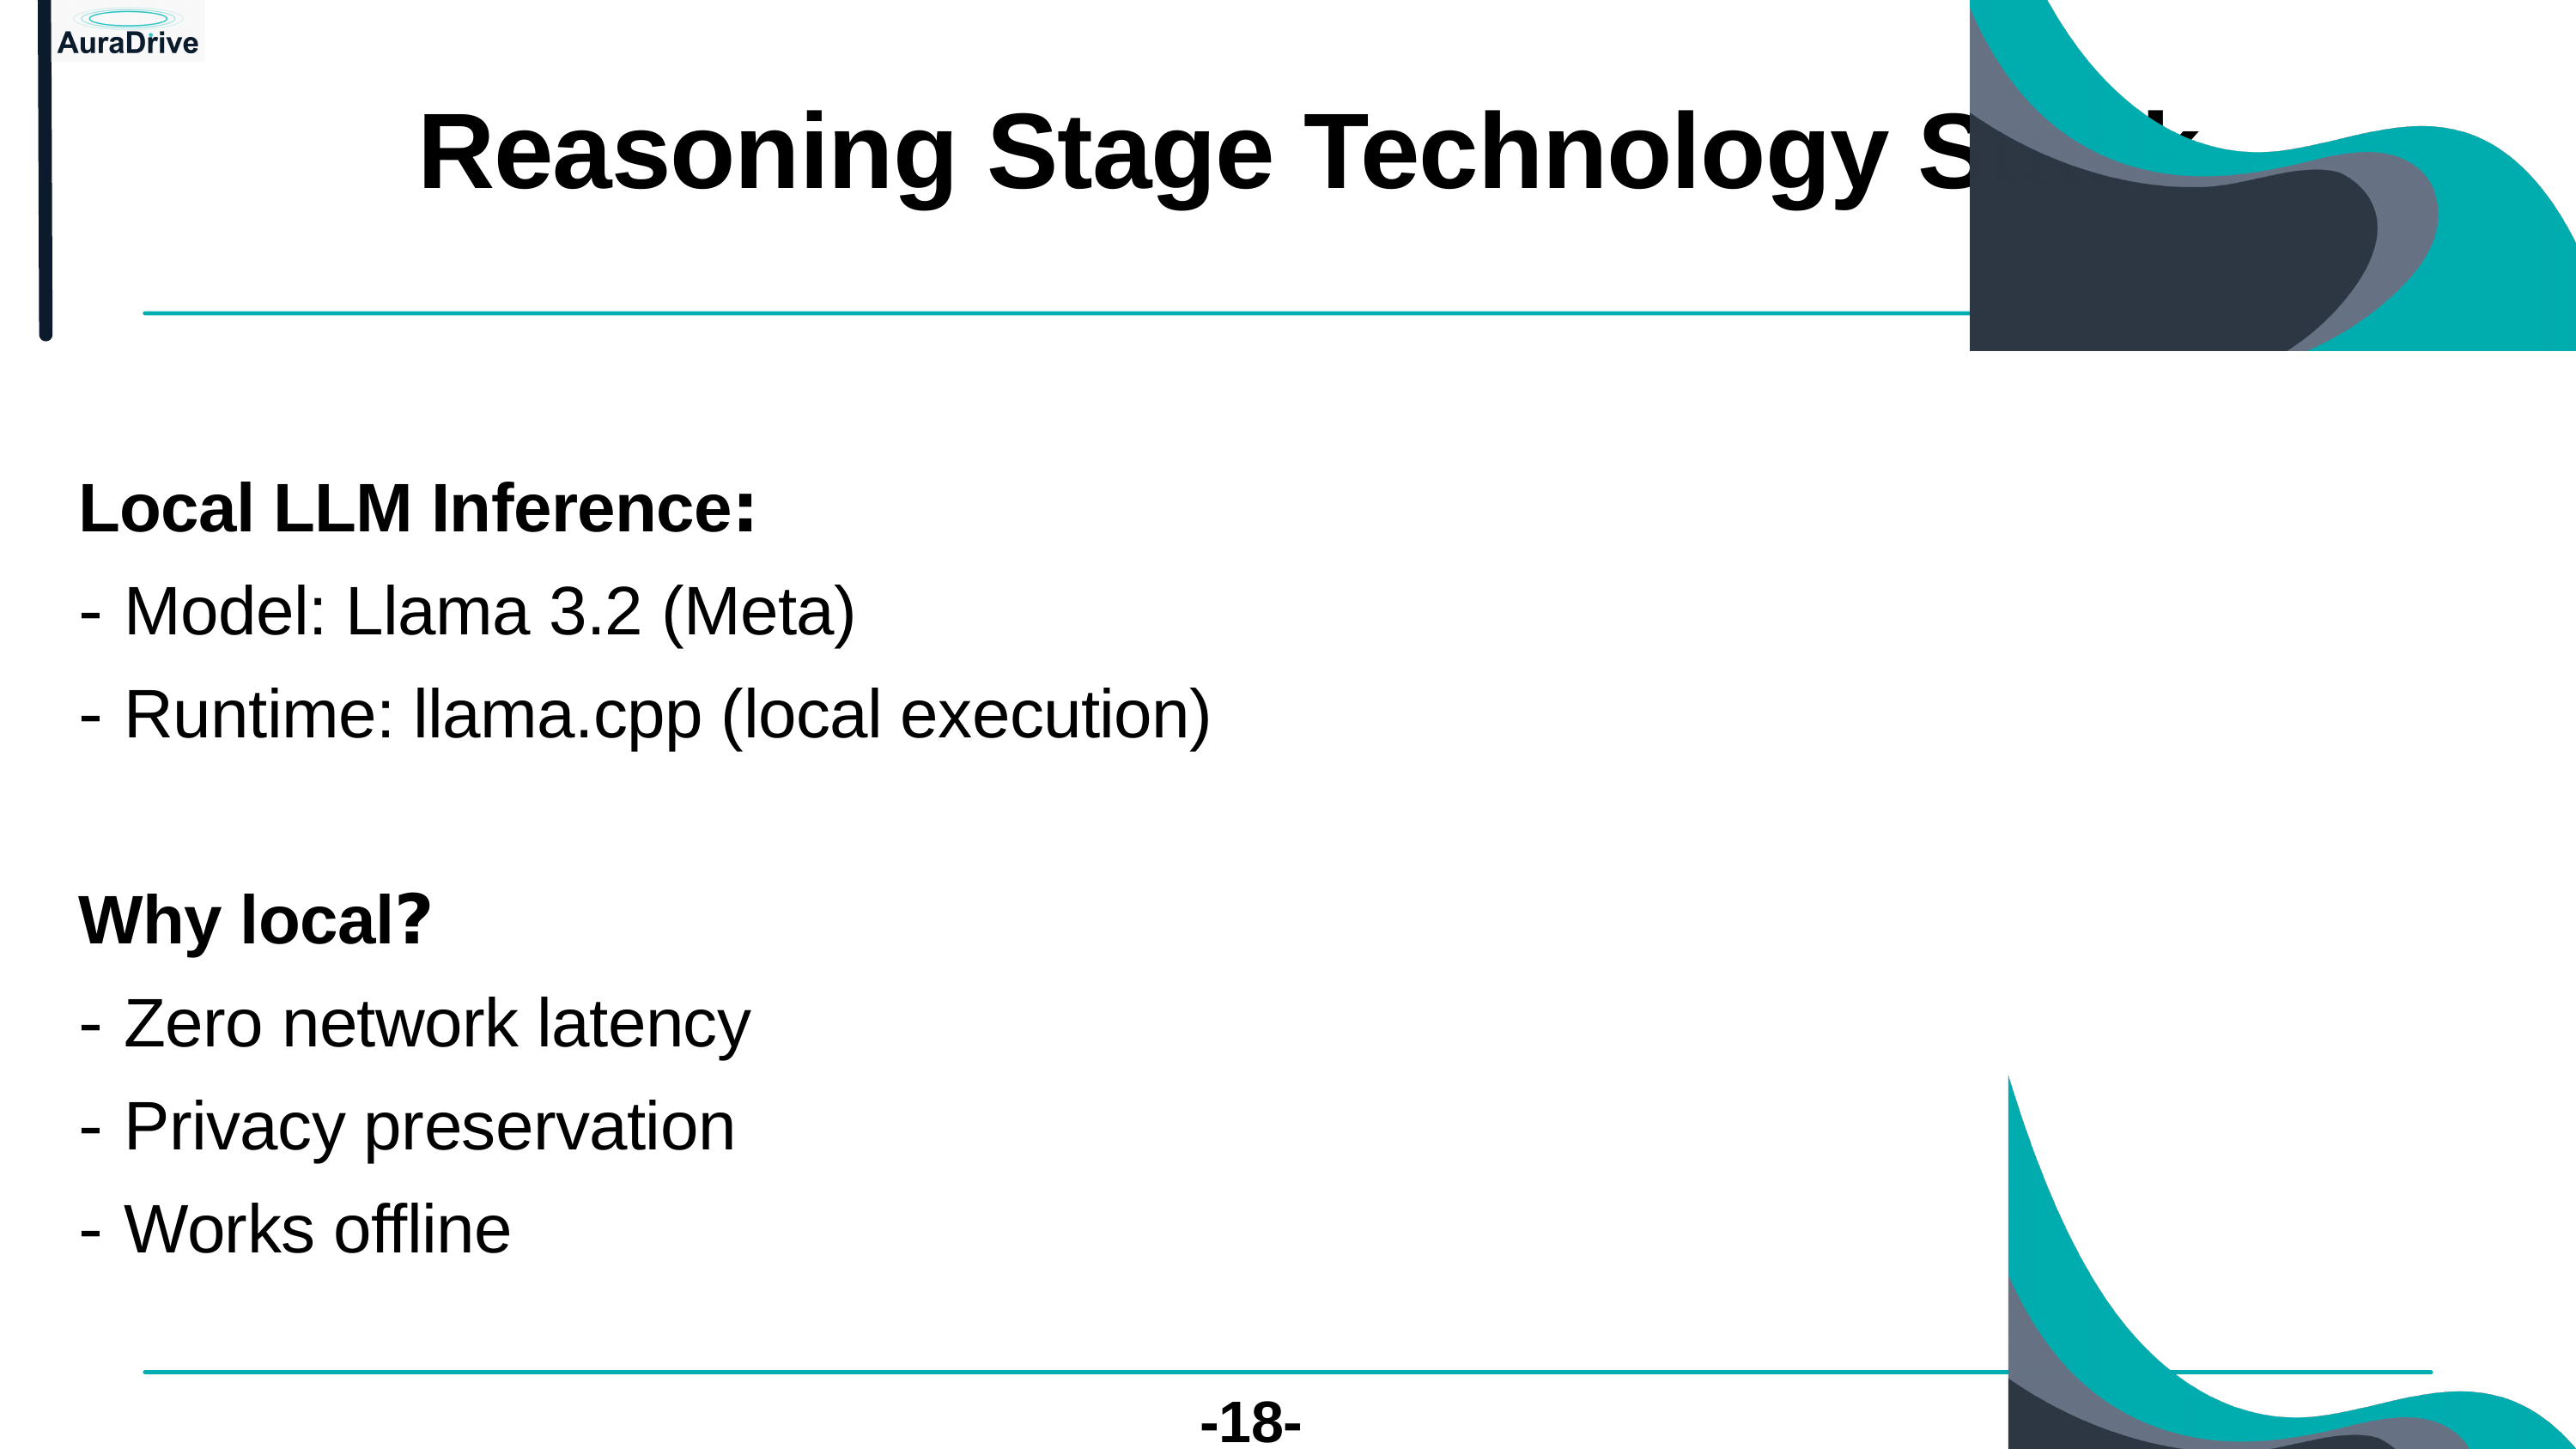

Reasoning Stage Technology Stack

:Local LLM Inference
Model: Llama 3.2 (Meta) -
Runtime: llama.cpp (local execution) -

?Why local
Zero network latency -
Privacy preservation -
Works offline -

-18-